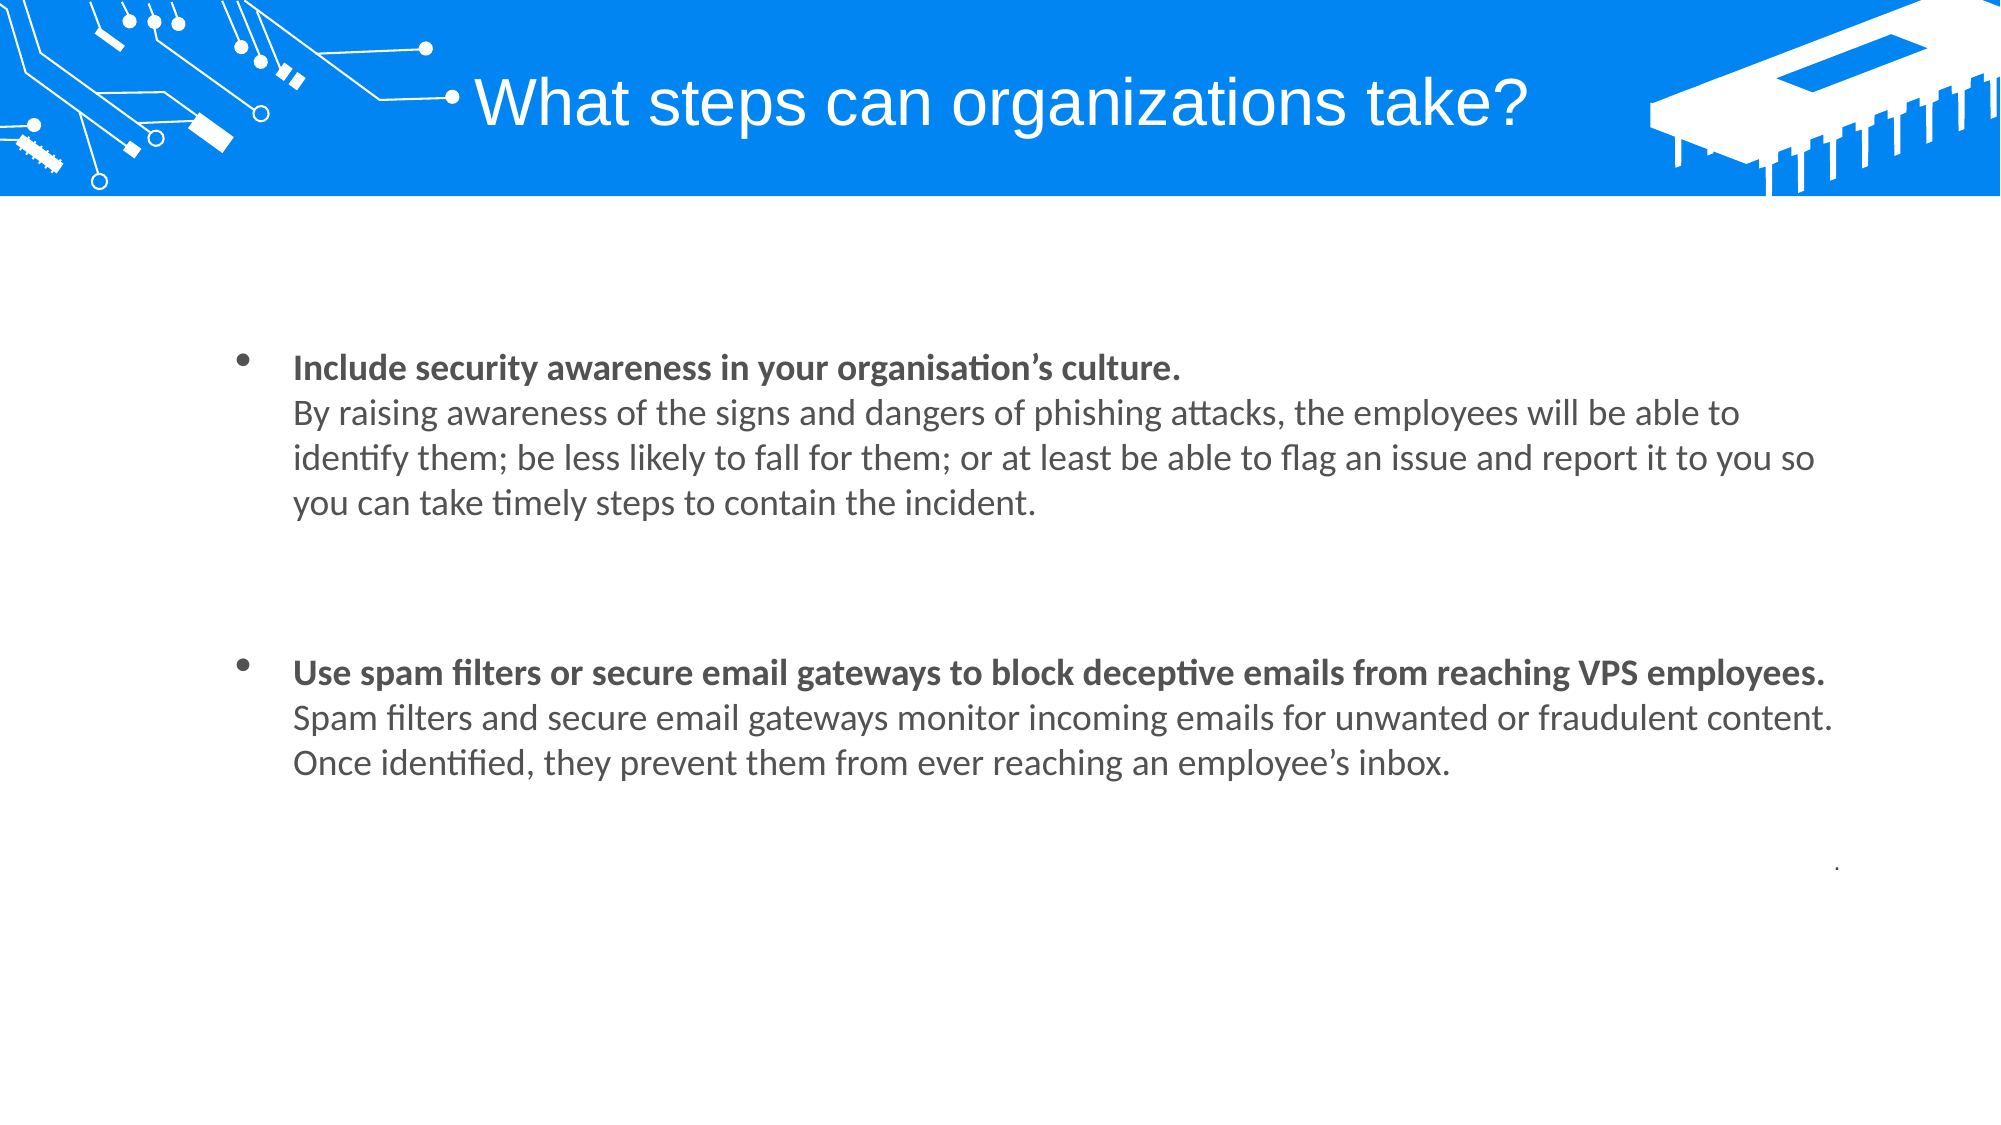

What steps can organizations take?

Include security awareness in your organisation’s culture.
By raising awareness of the signs and dangers of phishing attacks, the employees will be able to identify them; be less likely to fall for them; or at least be able to flag an issue and report it to you so you can take timely steps to contain the incident.
Use spam filters or secure email gateways to block deceptive emails from reaching VPS employees.
Spam filters and secure email gateways monitor incoming emails for unwanted or fraudulent content. Once identified, they prevent them from ever reaching an employee’s inbox.
.